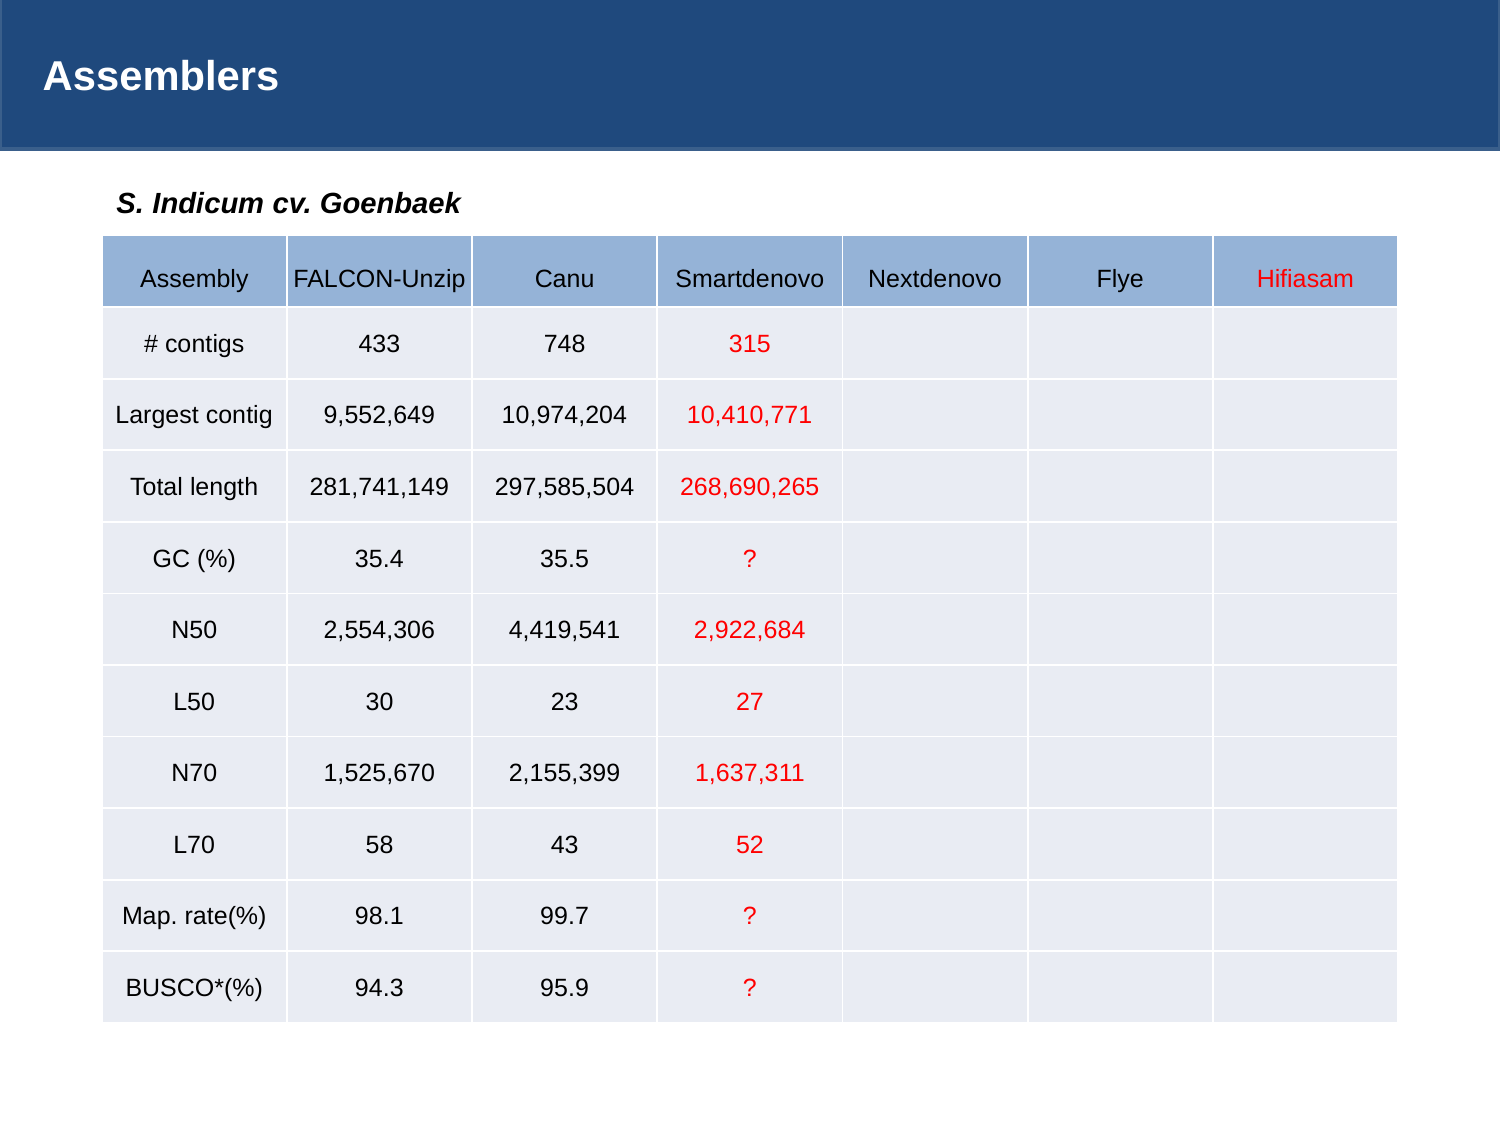

Assemblers
S. Indicum cv. Goenbaek
| Assembly | FALCON-Unzip | Canu | Smartdenovo | Nextdenovo | Flye | Hifiasam |
| --- | --- | --- | --- | --- | --- | --- |
| # contigs | 433 | 748 | 315 |  |  |  |
| Largest contig | 9,552,649 | 10,974,204 | 10,410,771 |  |  |  |
| Total length | 281,741,149 | 297,585,504 | 268,690,265 |  |  |  |
| GC (%) | 35.4 | 35.5 | ? |  |  |  |
| N50 | 2,554,306 | 4,419,541 | 2,922,684 |  |  |  |
| L50 | 30 | 23 | 27 |  |  |  |
| N70 | 1,525,670 | 2,155,399 | 1,637,311 |  |  |  |
| L70 | 58 | 43 | 52 |  |  |  |
| Map. rate(%) | 98.1 | 99.7 | ? |  |  |  |
| BUSCO\*(%) | 94.3 | 95.9 | ? |  |  |  |